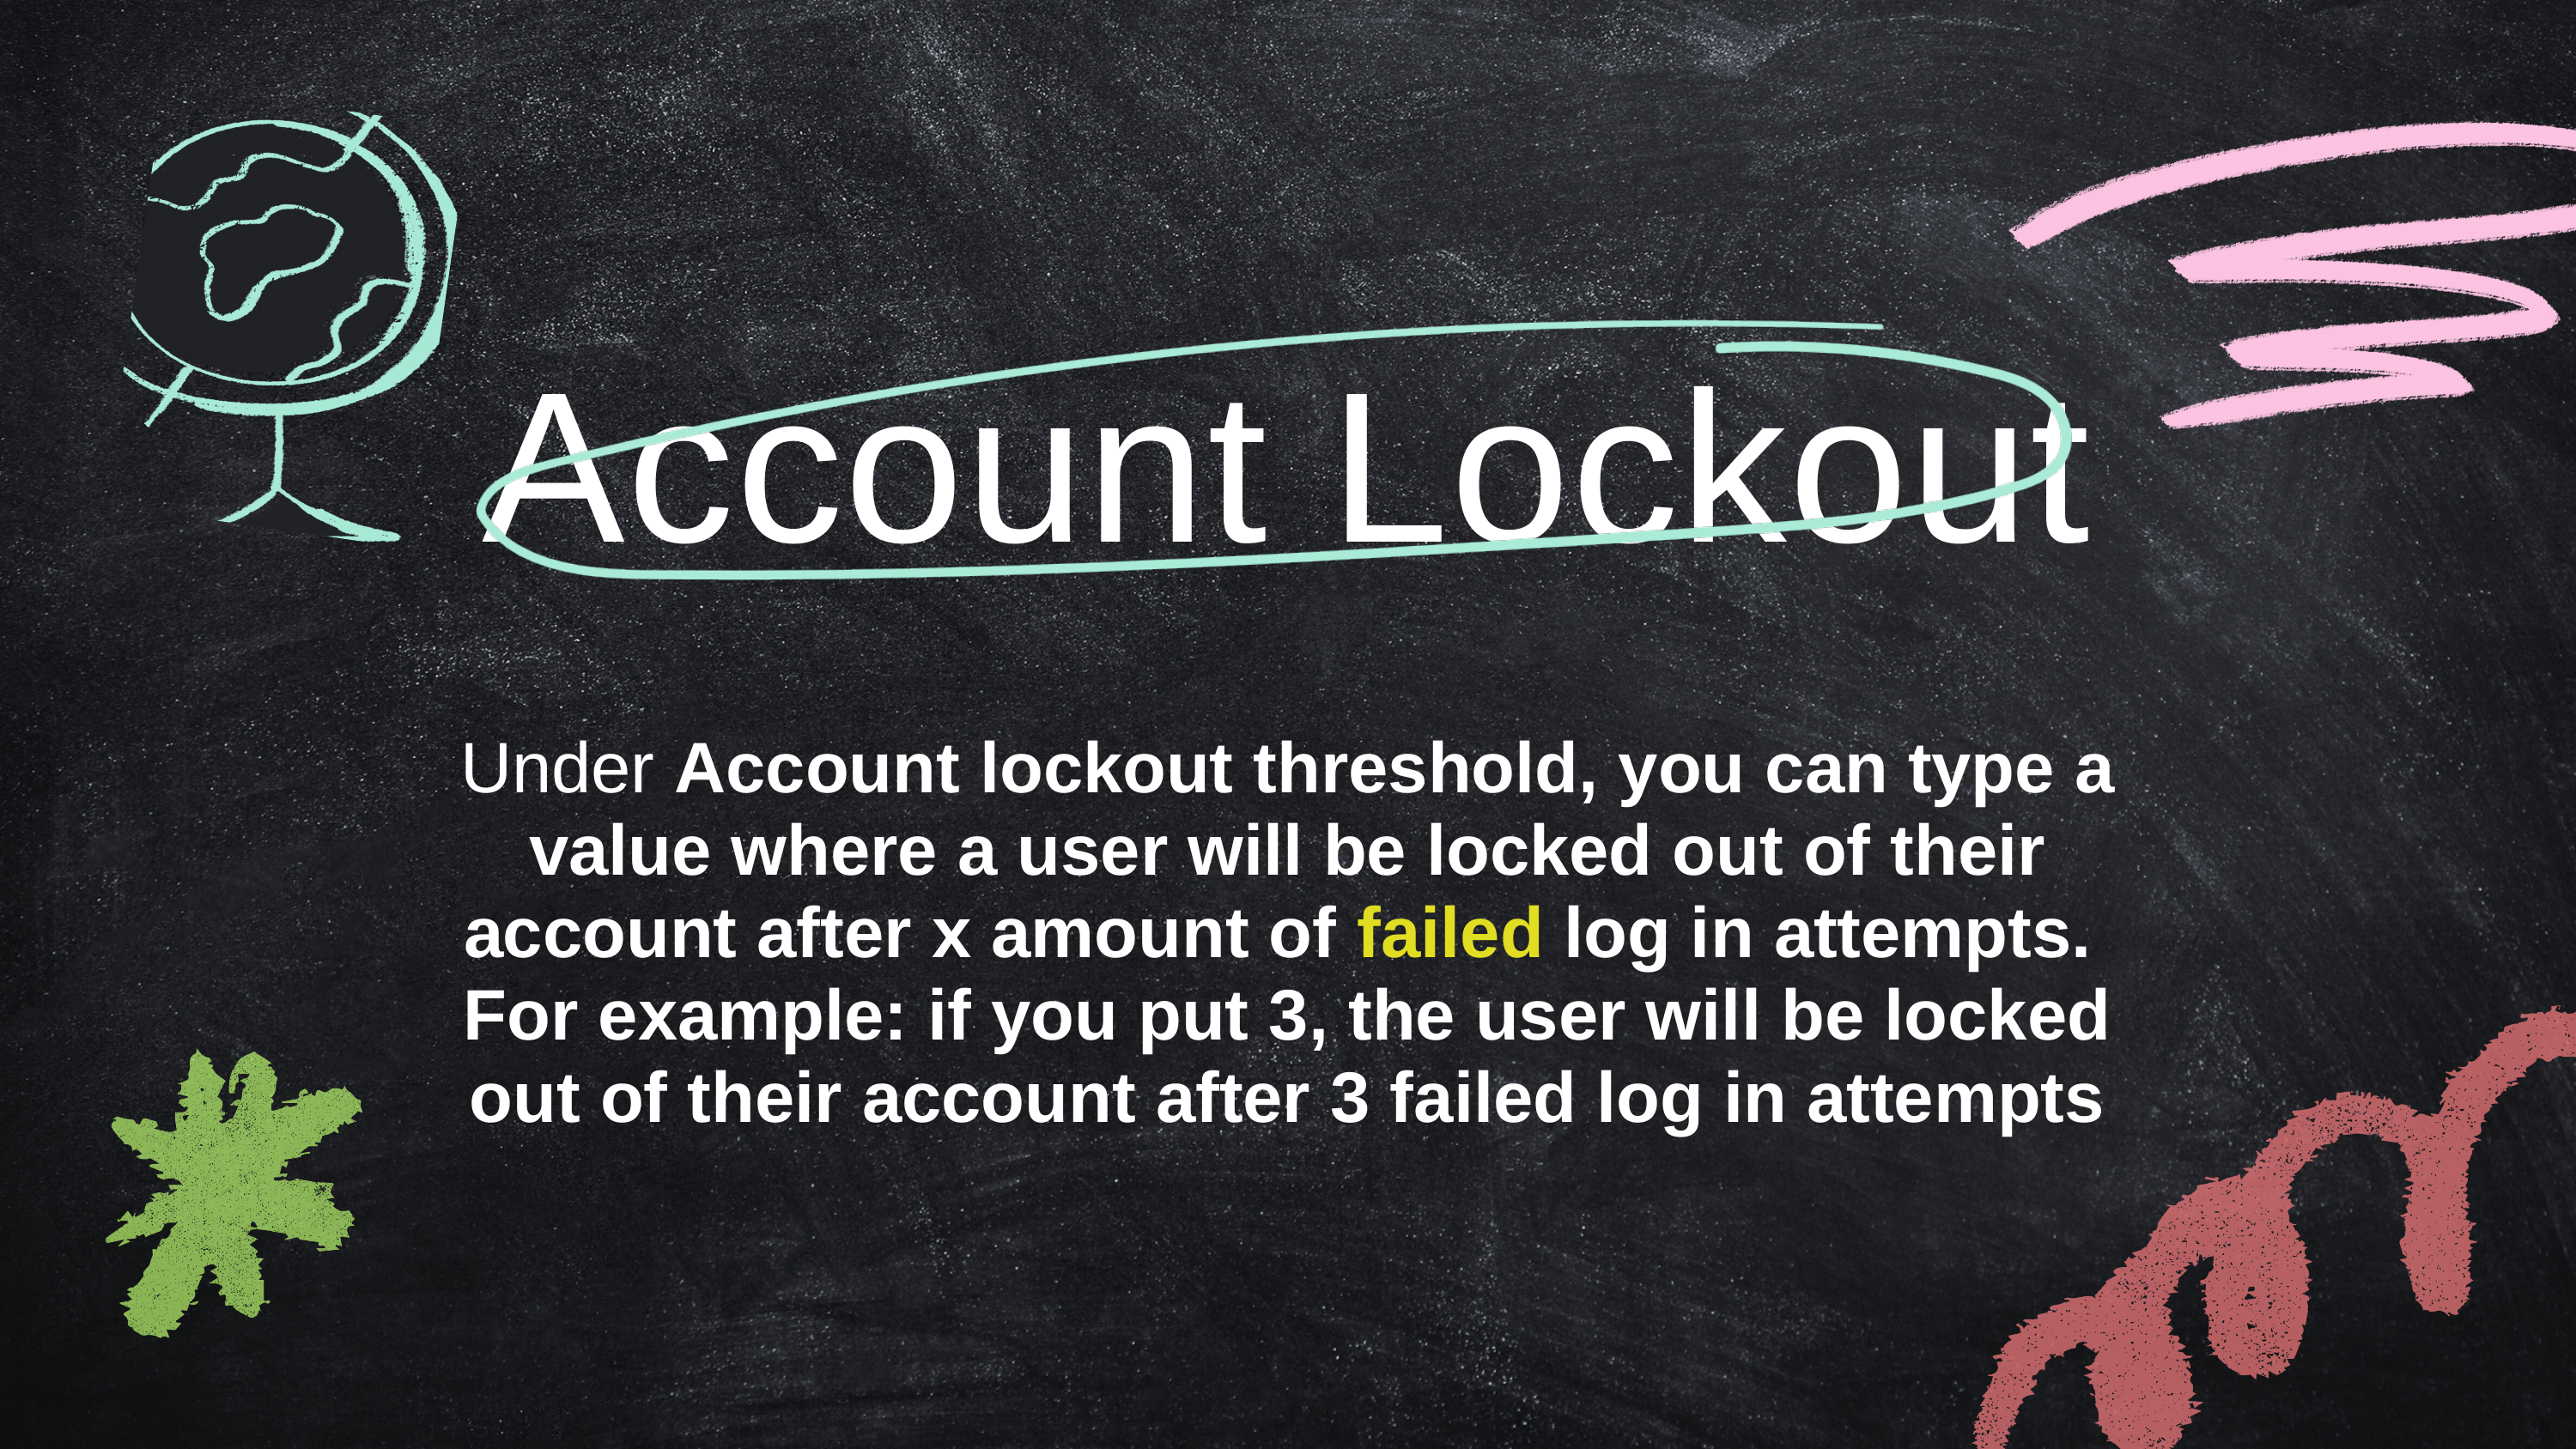

Account Lockout
Under Account lockout threshold, you can type a value where a user will be locked out of their account after x amount of failed log in attempts.
For example: if you put 3, the user will be locked out of their account after 3 failed log in attempts